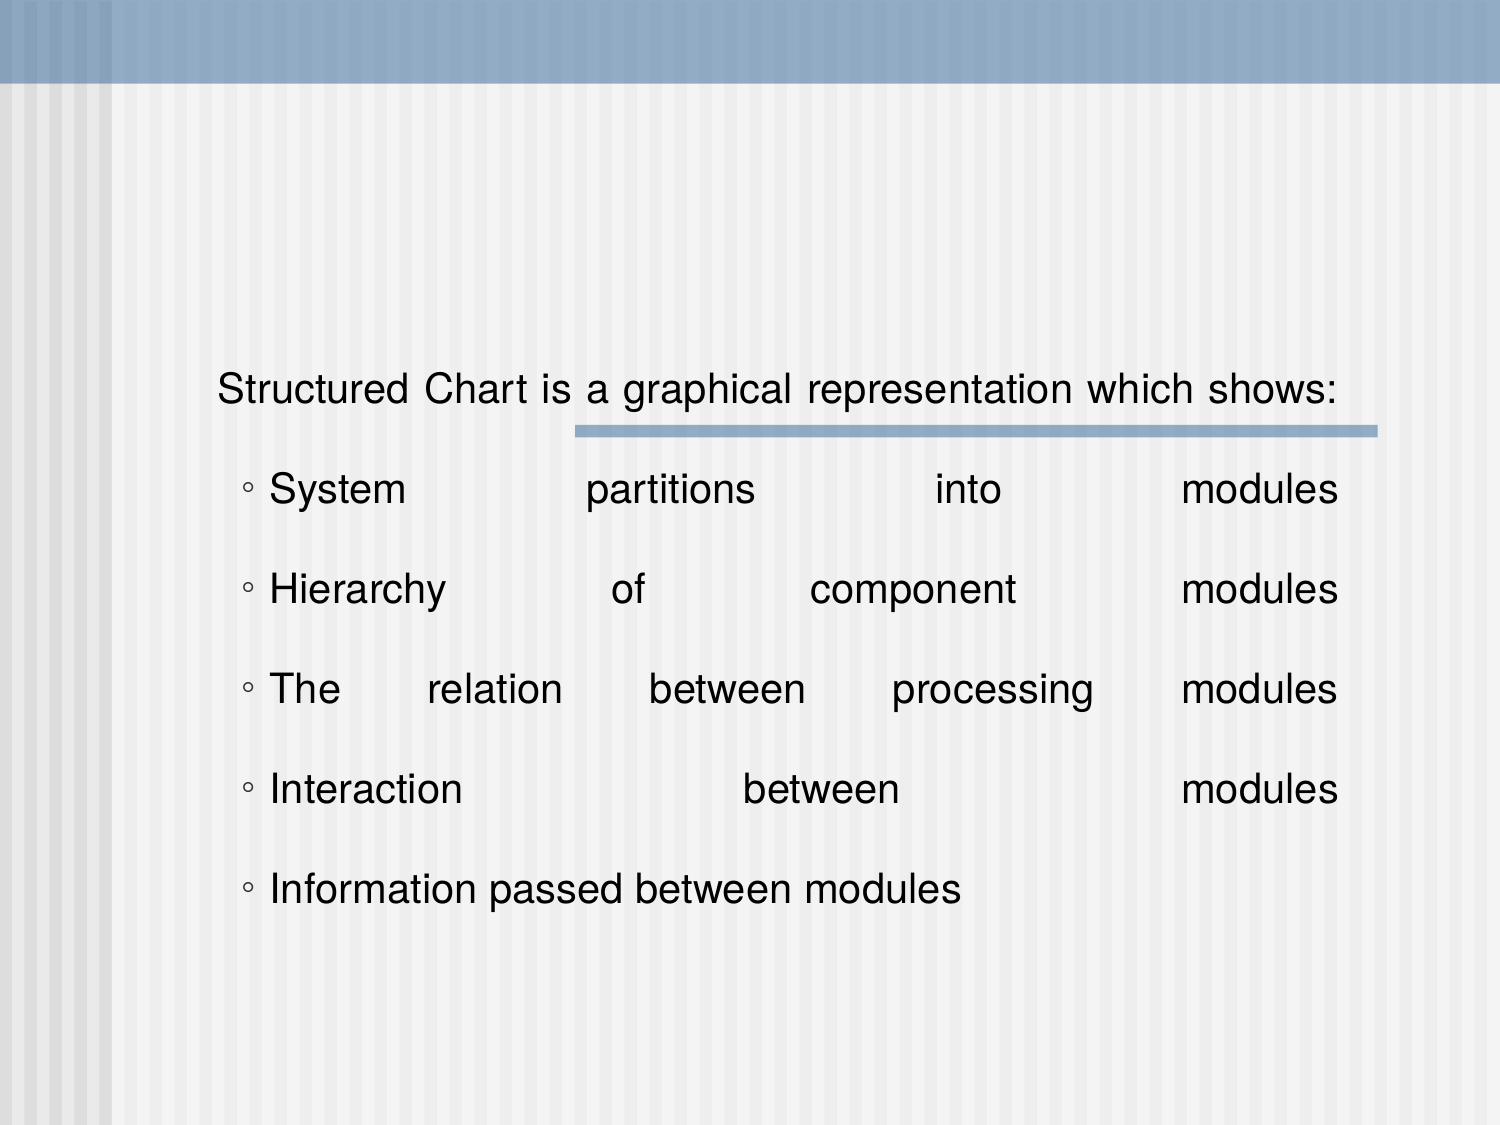

#
Structured Chart is a graphical representation which shows:
System partitions into modules
Hierarchy of component modules
The relation between processing modules
Interaction between modules
Information passed between modules
101